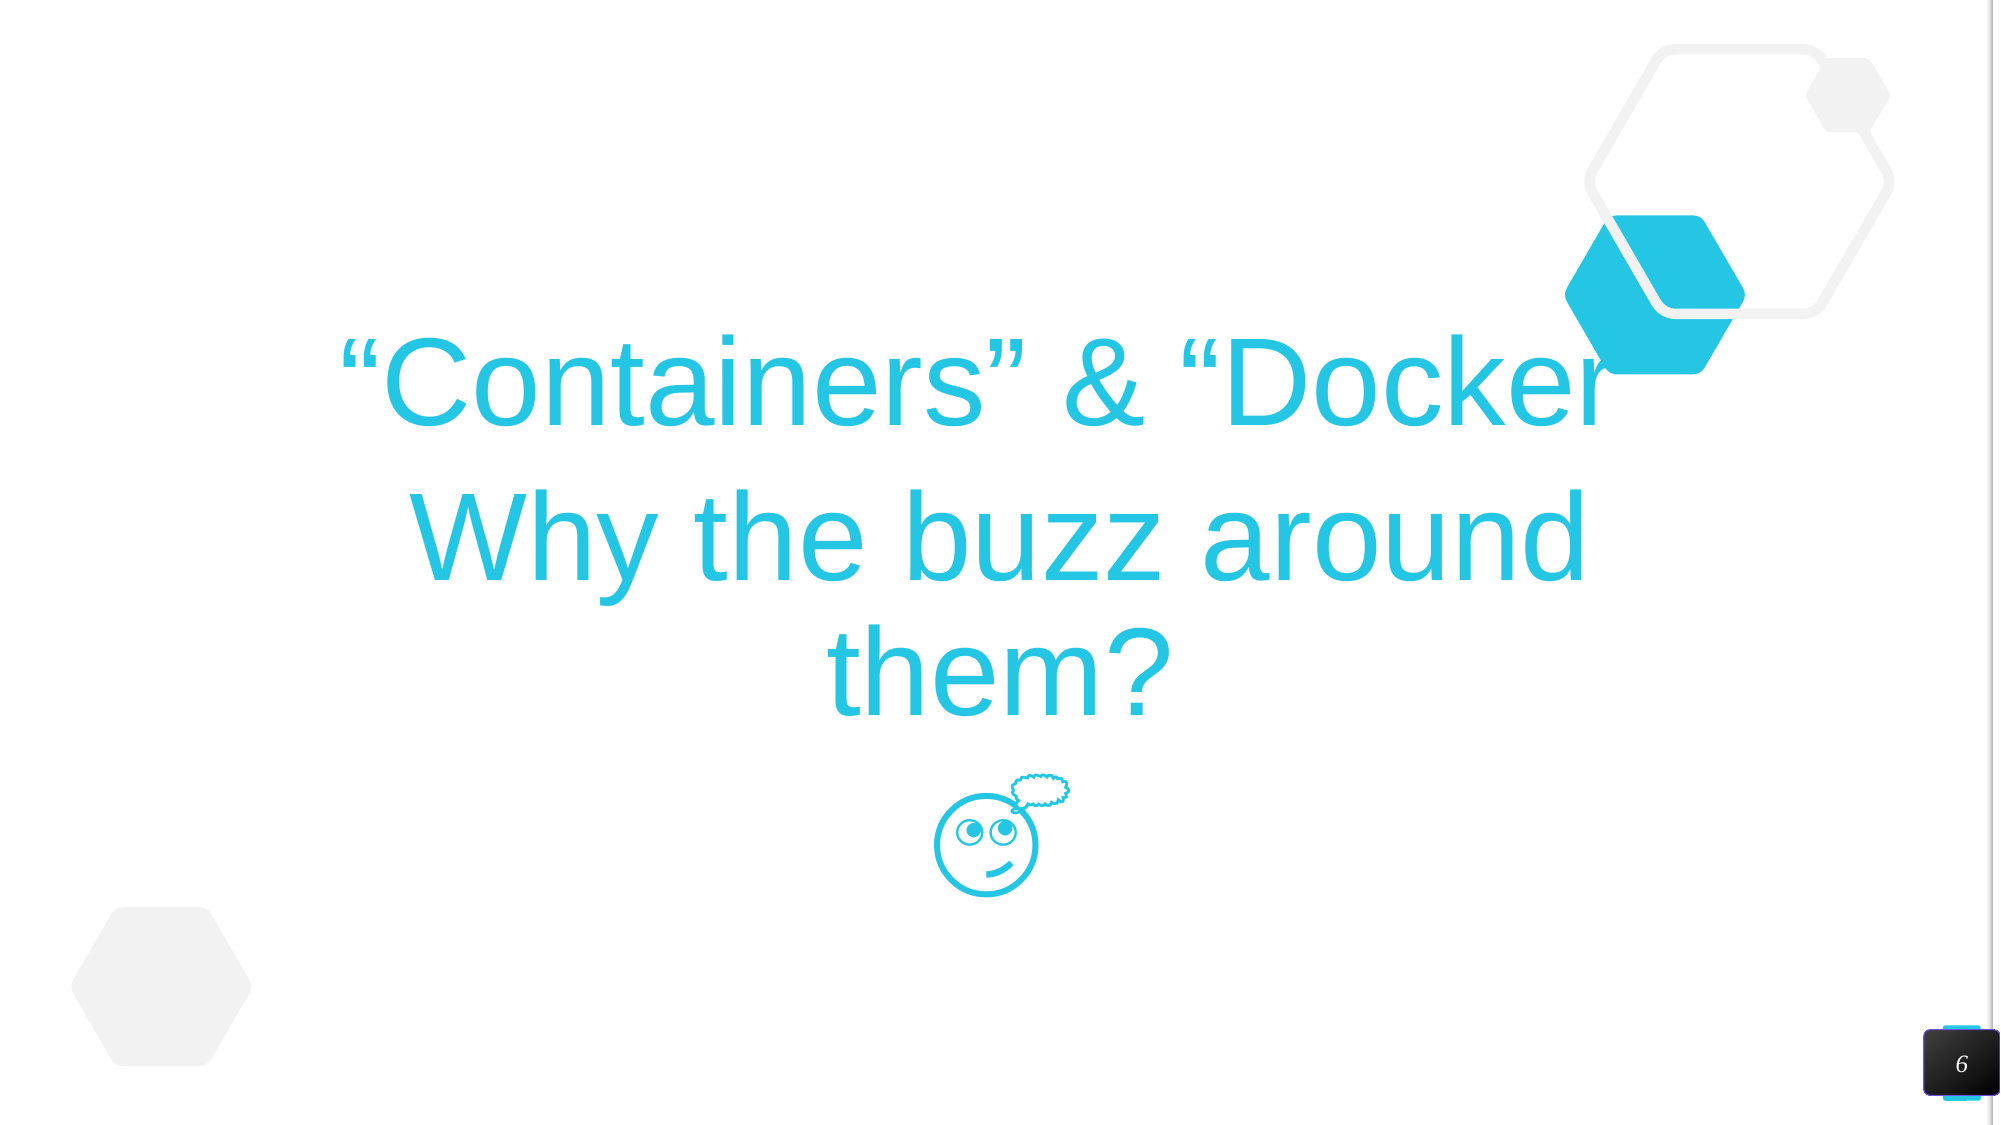

“Containers” & “Docker”
Why the buzz around them?
🤔
6